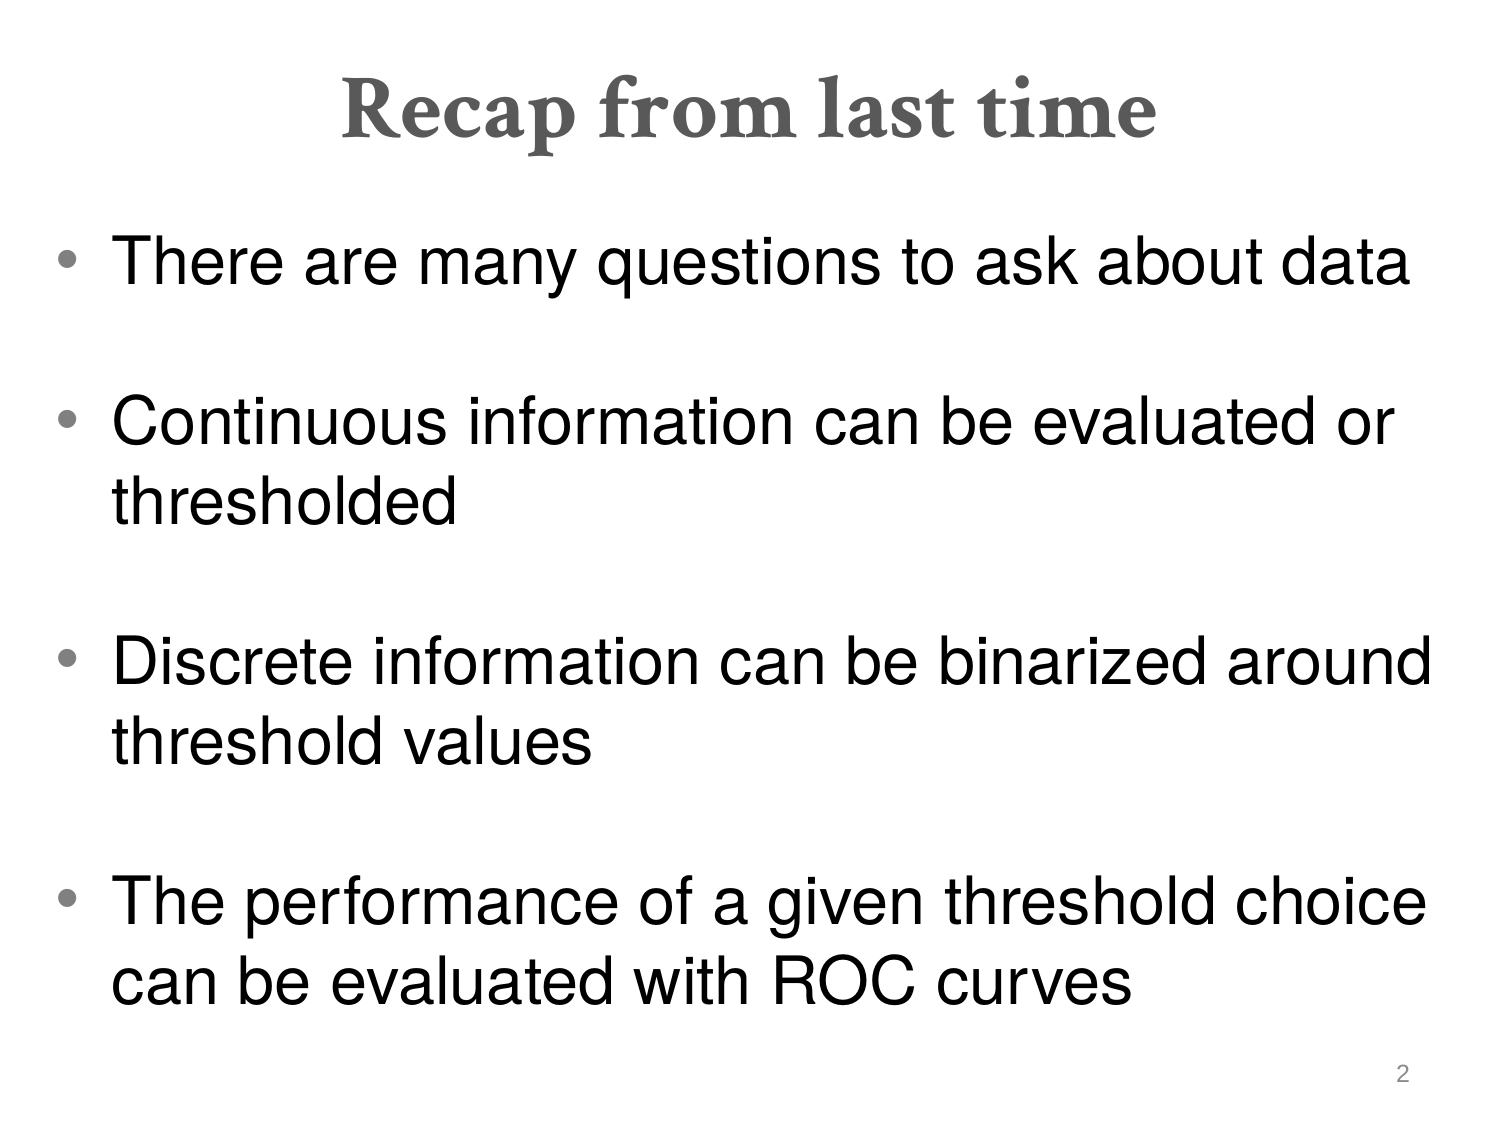

Recap from last time
There are many questions to ask about data

Continuous information can be evaluated or thresholded

Discrete information can be binarized around threshold values

The performance of a given threshold choice can be evaluated with ROC curves

2